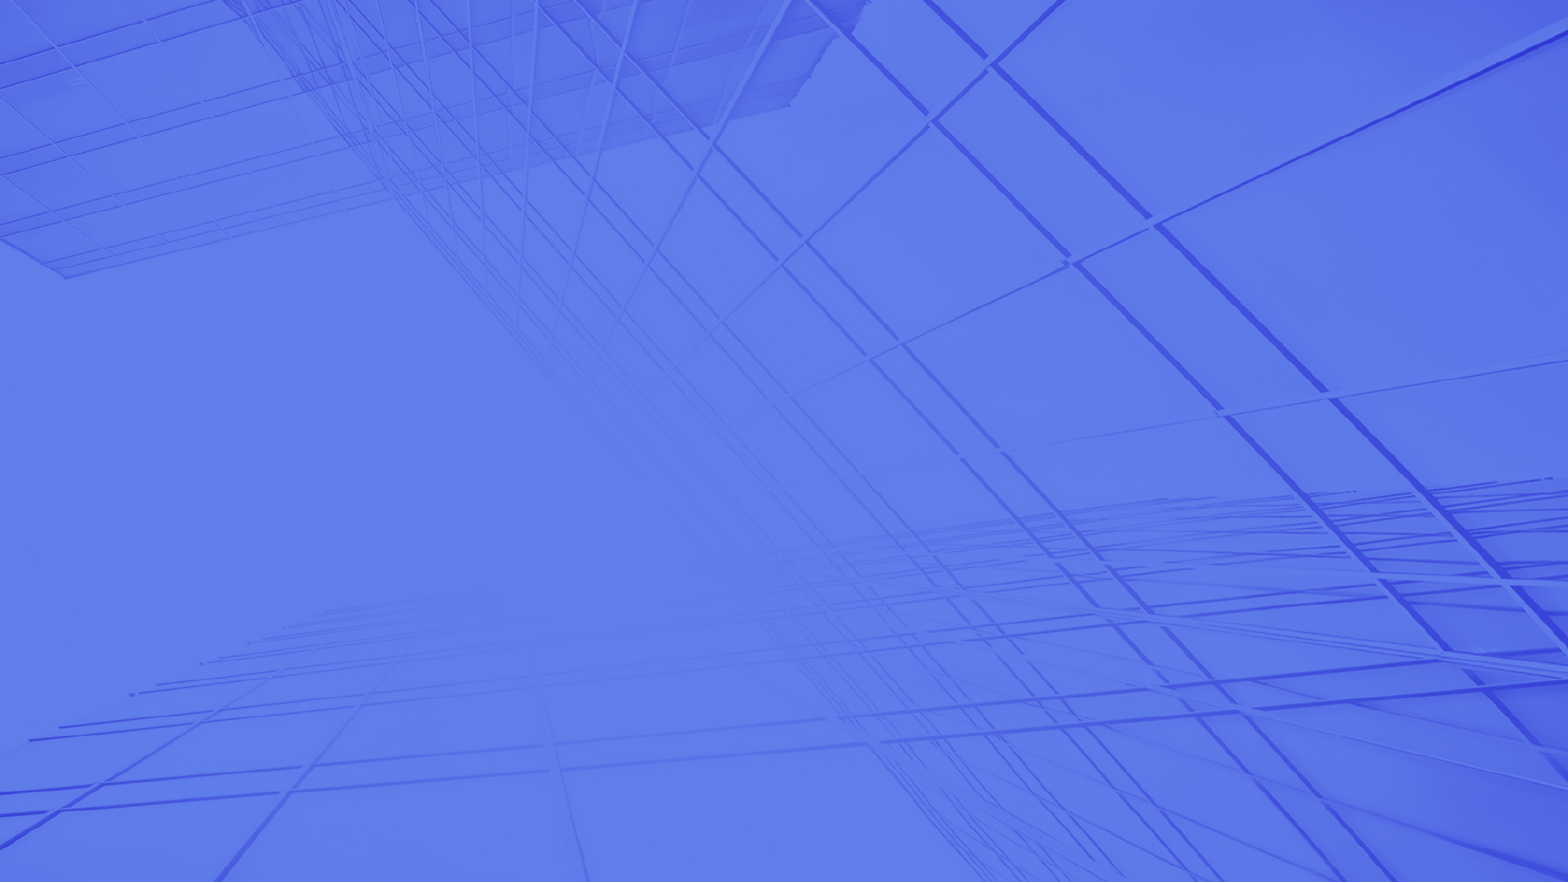

I.
The Era of Great Transformation:
Changes in the
Business Environment